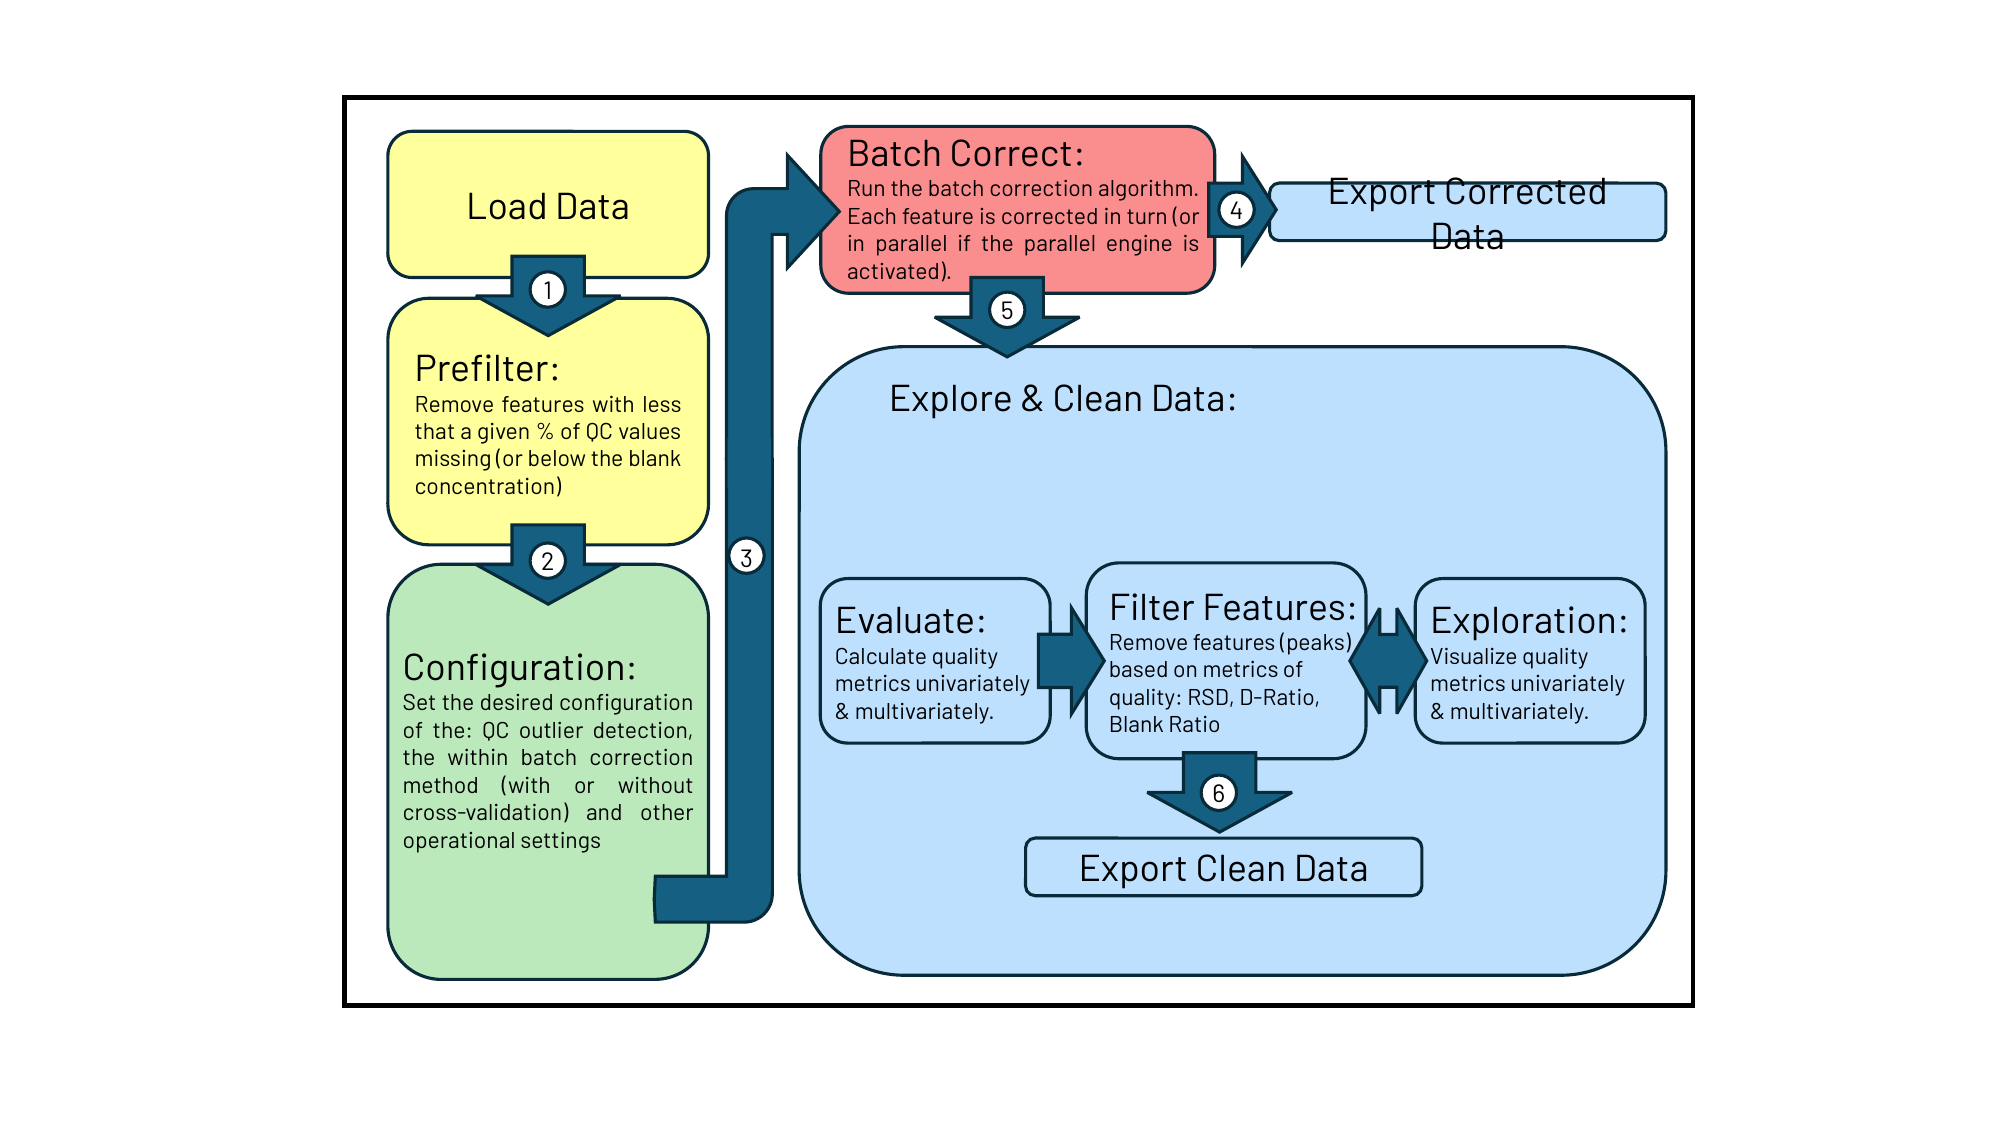

Batch Correct:
Run the batch correction algorithm. Each feature is corrected in turn (or in parallel if the parallel engine is activated).

Load Data

Export Corrected Data
4

1

5

Prefilter:
Remove features with less that a given % of QC values missing (or below the blank concentration)

Explore & Clean Data:

3

2

Filter Features:
Remove features (peaks) based on metrics of quality: RSD, D-Ratio, Blank Ratio

Configuration:
Set the desired configuration of the: QC outlier detection, the within batch correction method (with or without cross-validation) and other operational settings

Evaluate:
Calculate quality metrics univariately & multivariately.

Exploration:
Visualize quality metrics univariately & multivariately.

6

Export Clean Data